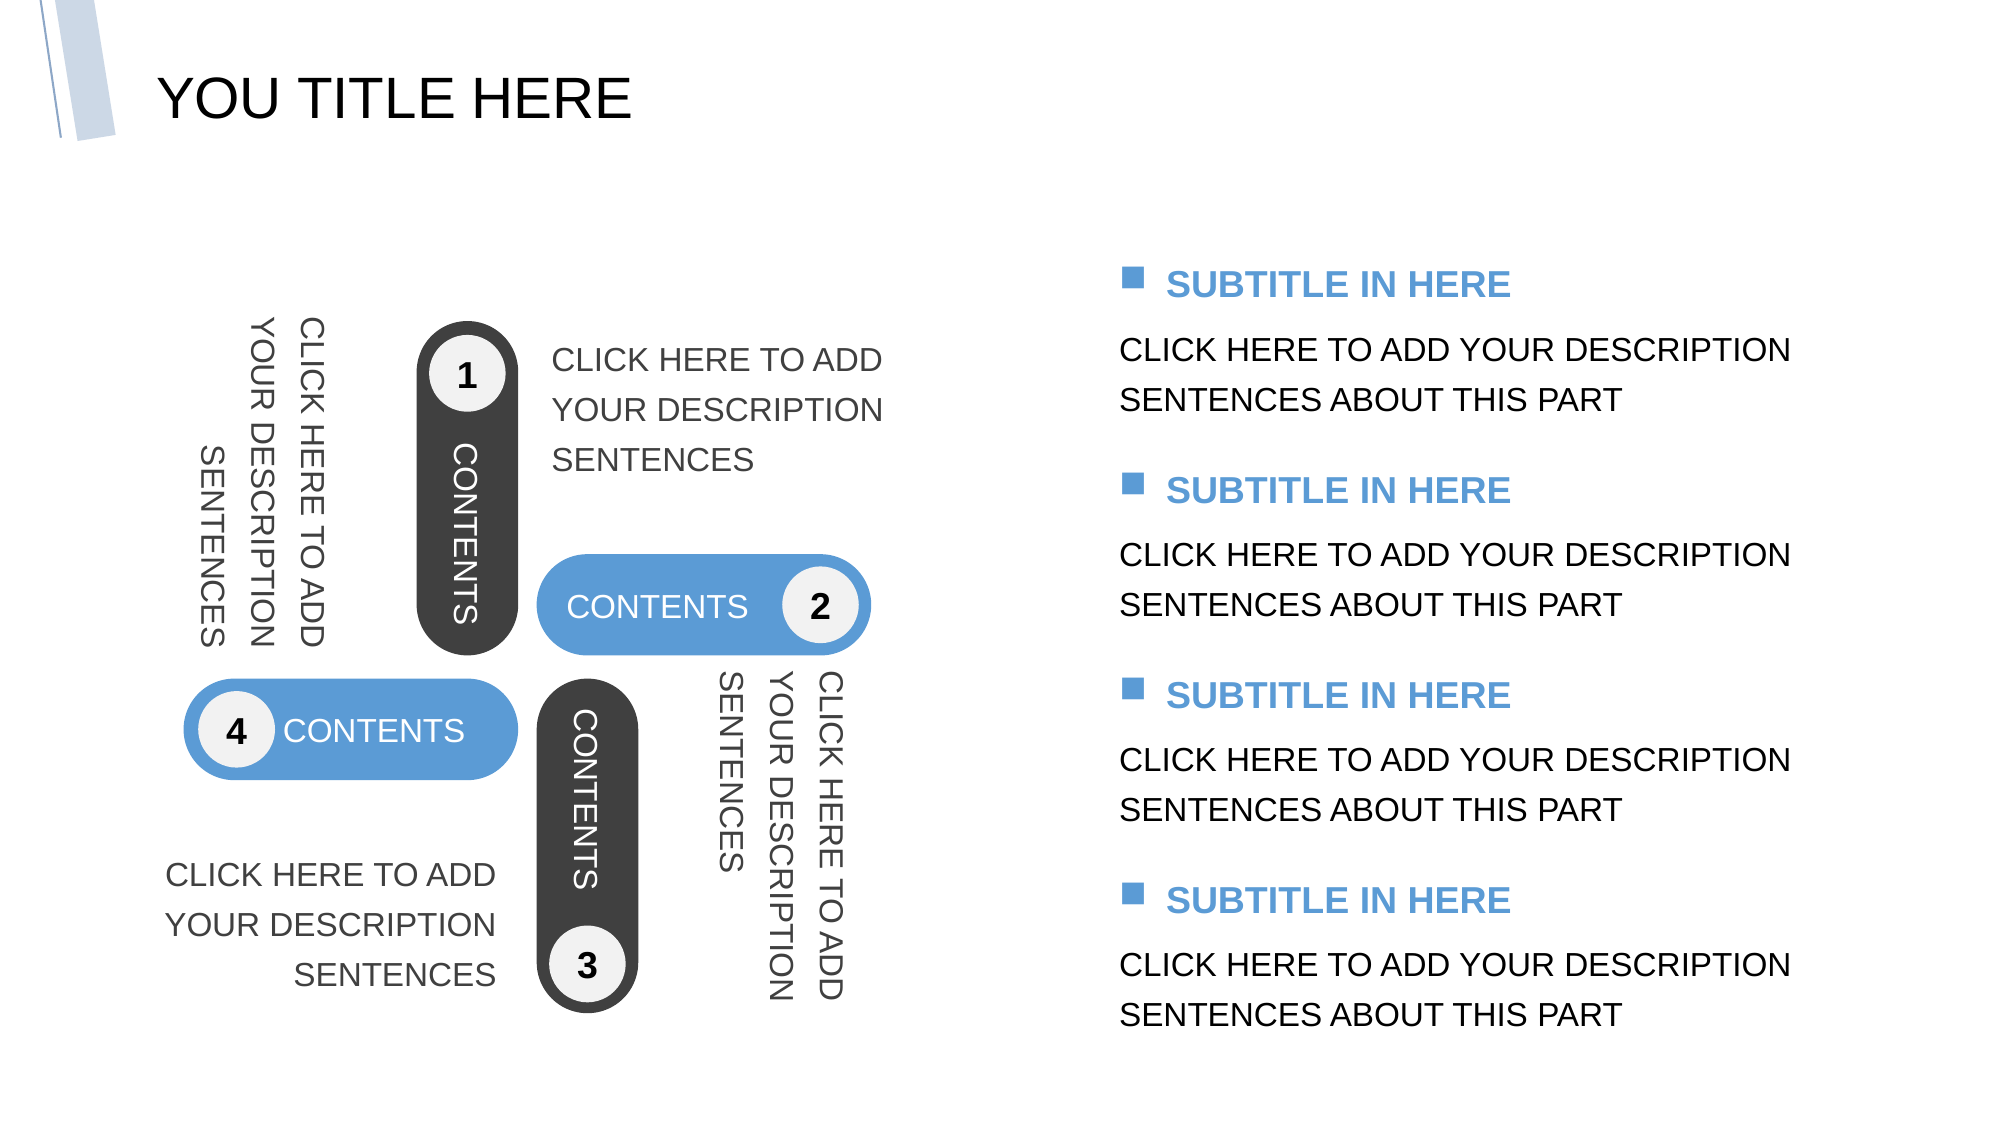

YOU TITLE HERE
SUBTITLE IN HERE
CLICK HERE TO ADD YOUR DESCRIPTION SENTENCES ABOUT THIS PART
1
CONTENTS
CLICK HERE TO ADD YOUR DESCRIPTION SENTENCES
CLICK HERE TO ADD YOUR DESCRIPTION SENTENCES
SUBTITLE IN HERE
CLICK HERE TO ADD YOUR DESCRIPTION SENTENCES ABOUT THIS PART
CONTENTS
2
SUBTITLE IN HERE
CLICK HERE TO ADD YOUR DESCRIPTION SENTENCES ABOUT THIS PART
CONTENTS
4
CONTENTS
3
CLICK HERE TO ADD YOUR DESCRIPTION SENTENCES
CLICK HERE TO ADD YOUR DESCRIPTION SENTENCES
SUBTITLE IN HERE
CLICK HERE TO ADD YOUR DESCRIPTION SENTENCES ABOUT THIS PART